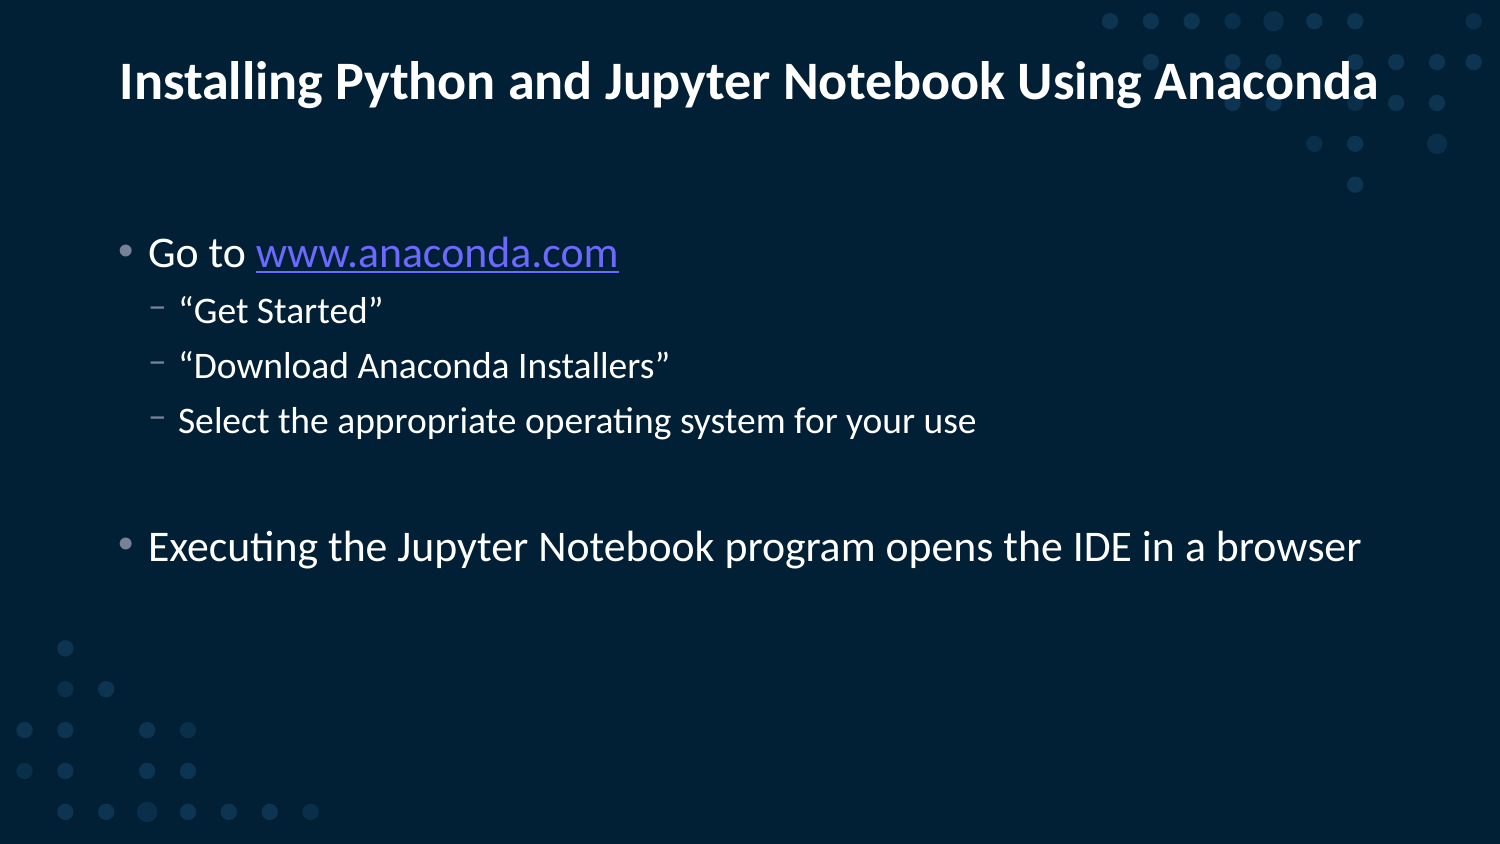

# Installing Python and Jupyter Notebook Using Anaconda

Go to www.anaconda.com
“Get Started”
“Download Anaconda Installers”
Select the appropriate operating system for your use

Executing the Jupyter Notebook program opens the IDE in a browser